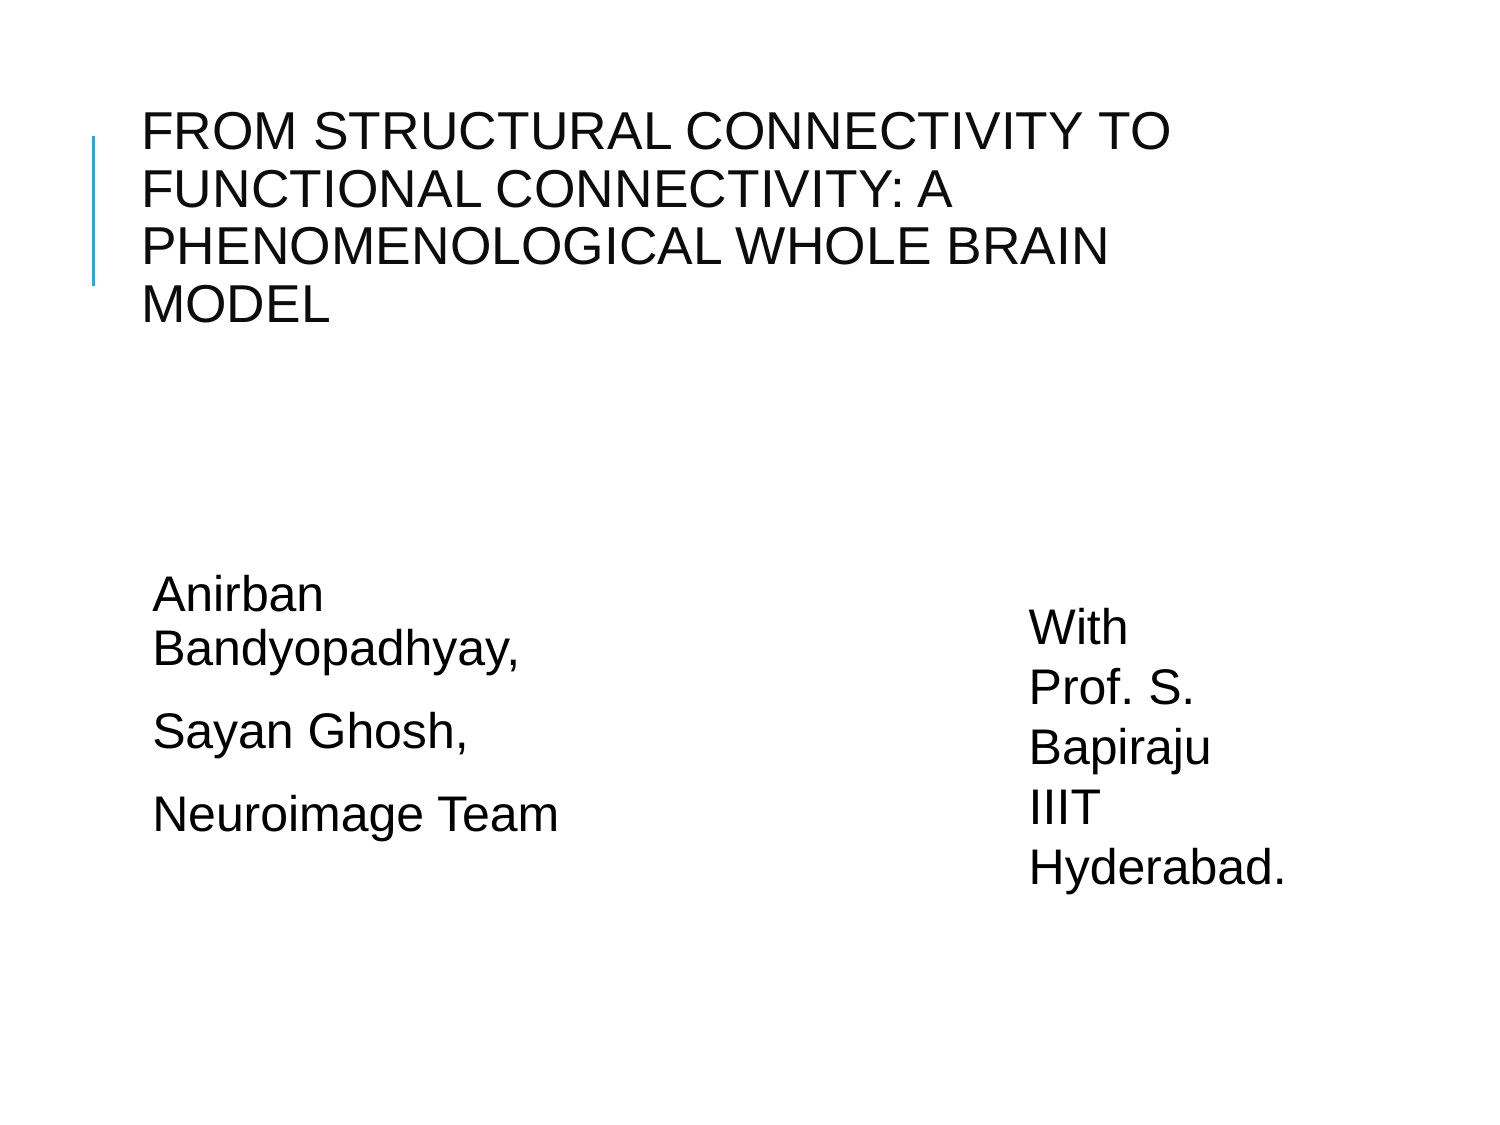

# FROM STRUCTURAL CONNECTIVITY TO FUNCTIONAL CONNECTIVITY: A PHENOMENOLOGICAL WHOLE BRAIN MODEL
Anirban Bandyopadhyay,
Sayan Ghosh,
Neuroimage Team
With
Prof. S. Bapiraju
IIIT Hyderabad.